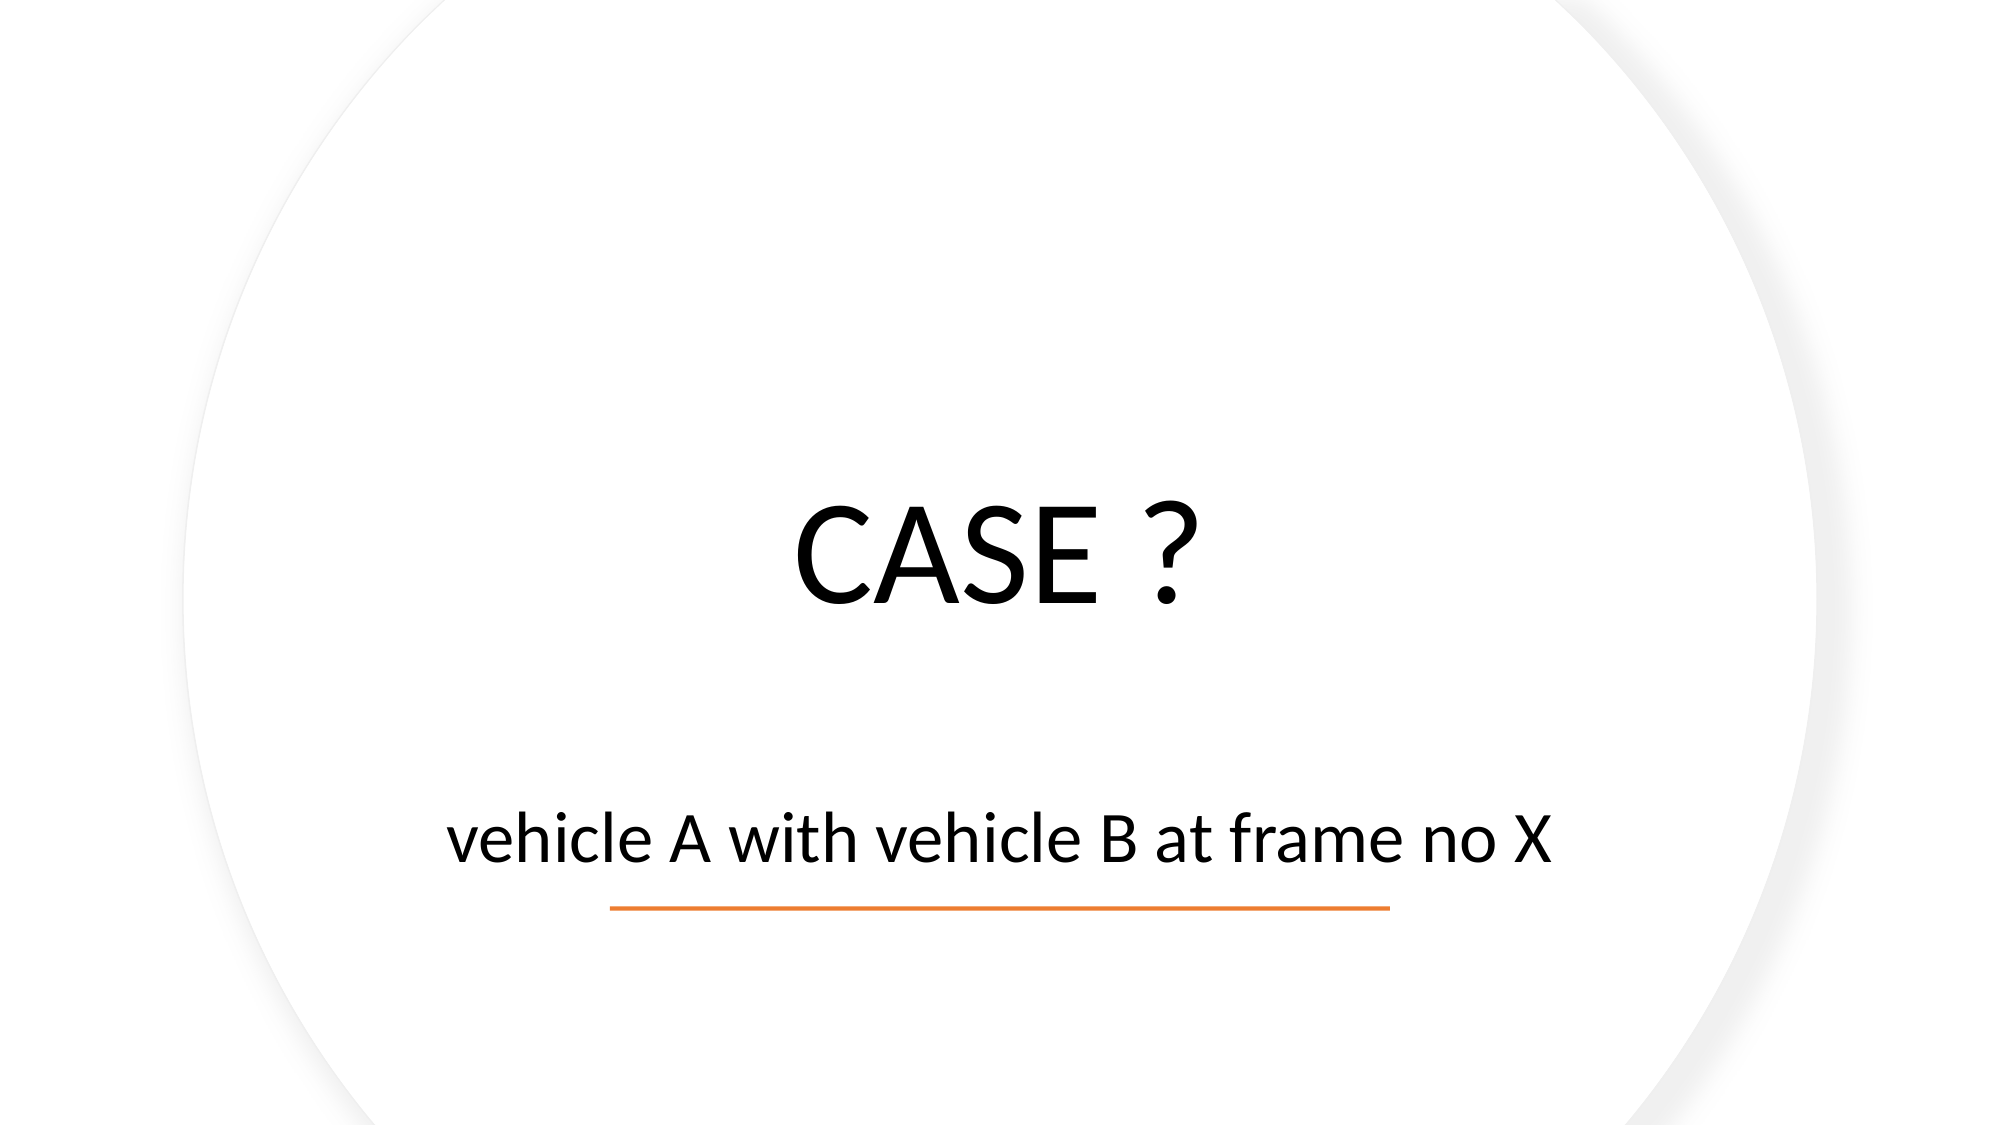

# CASE ?
vehicle A with vehicle B at frame no X